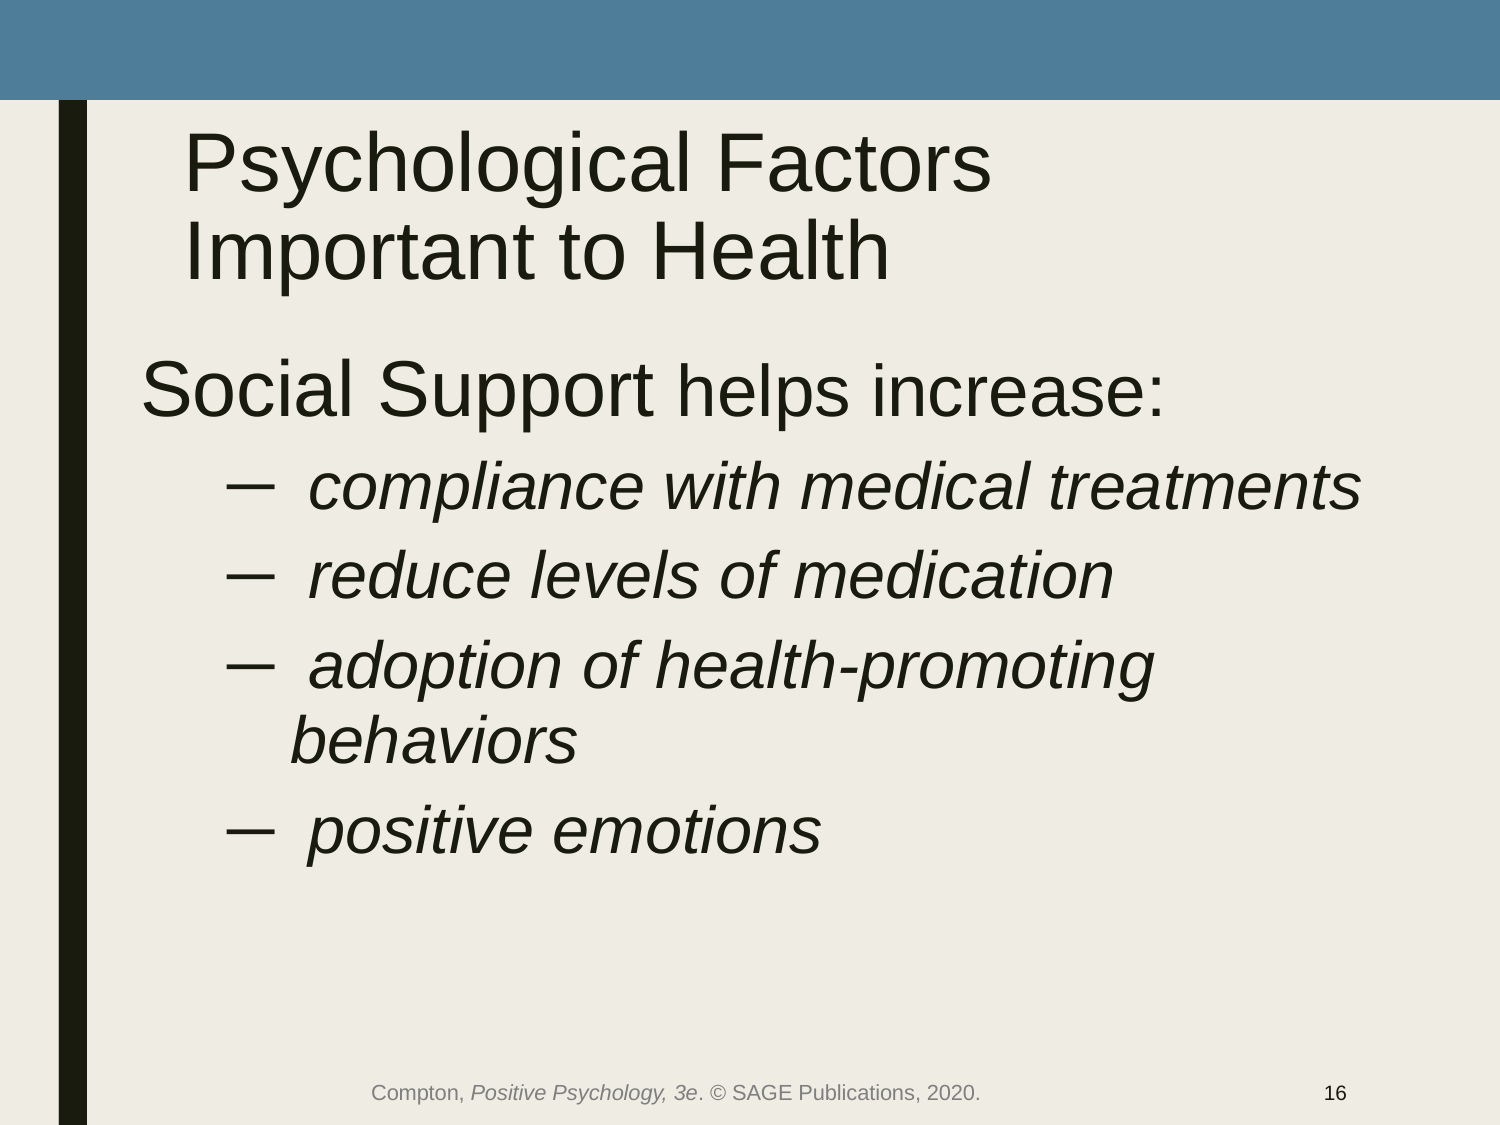

# Psychological Factors Important to Health
Social Support helps increase:
 compliance with medical treatments
 reduce levels of medication
 adoption of health-promoting behaviors
 positive emotions

Compton, Positive Psychology, 3e. © SAGE Publications, 2020.
16